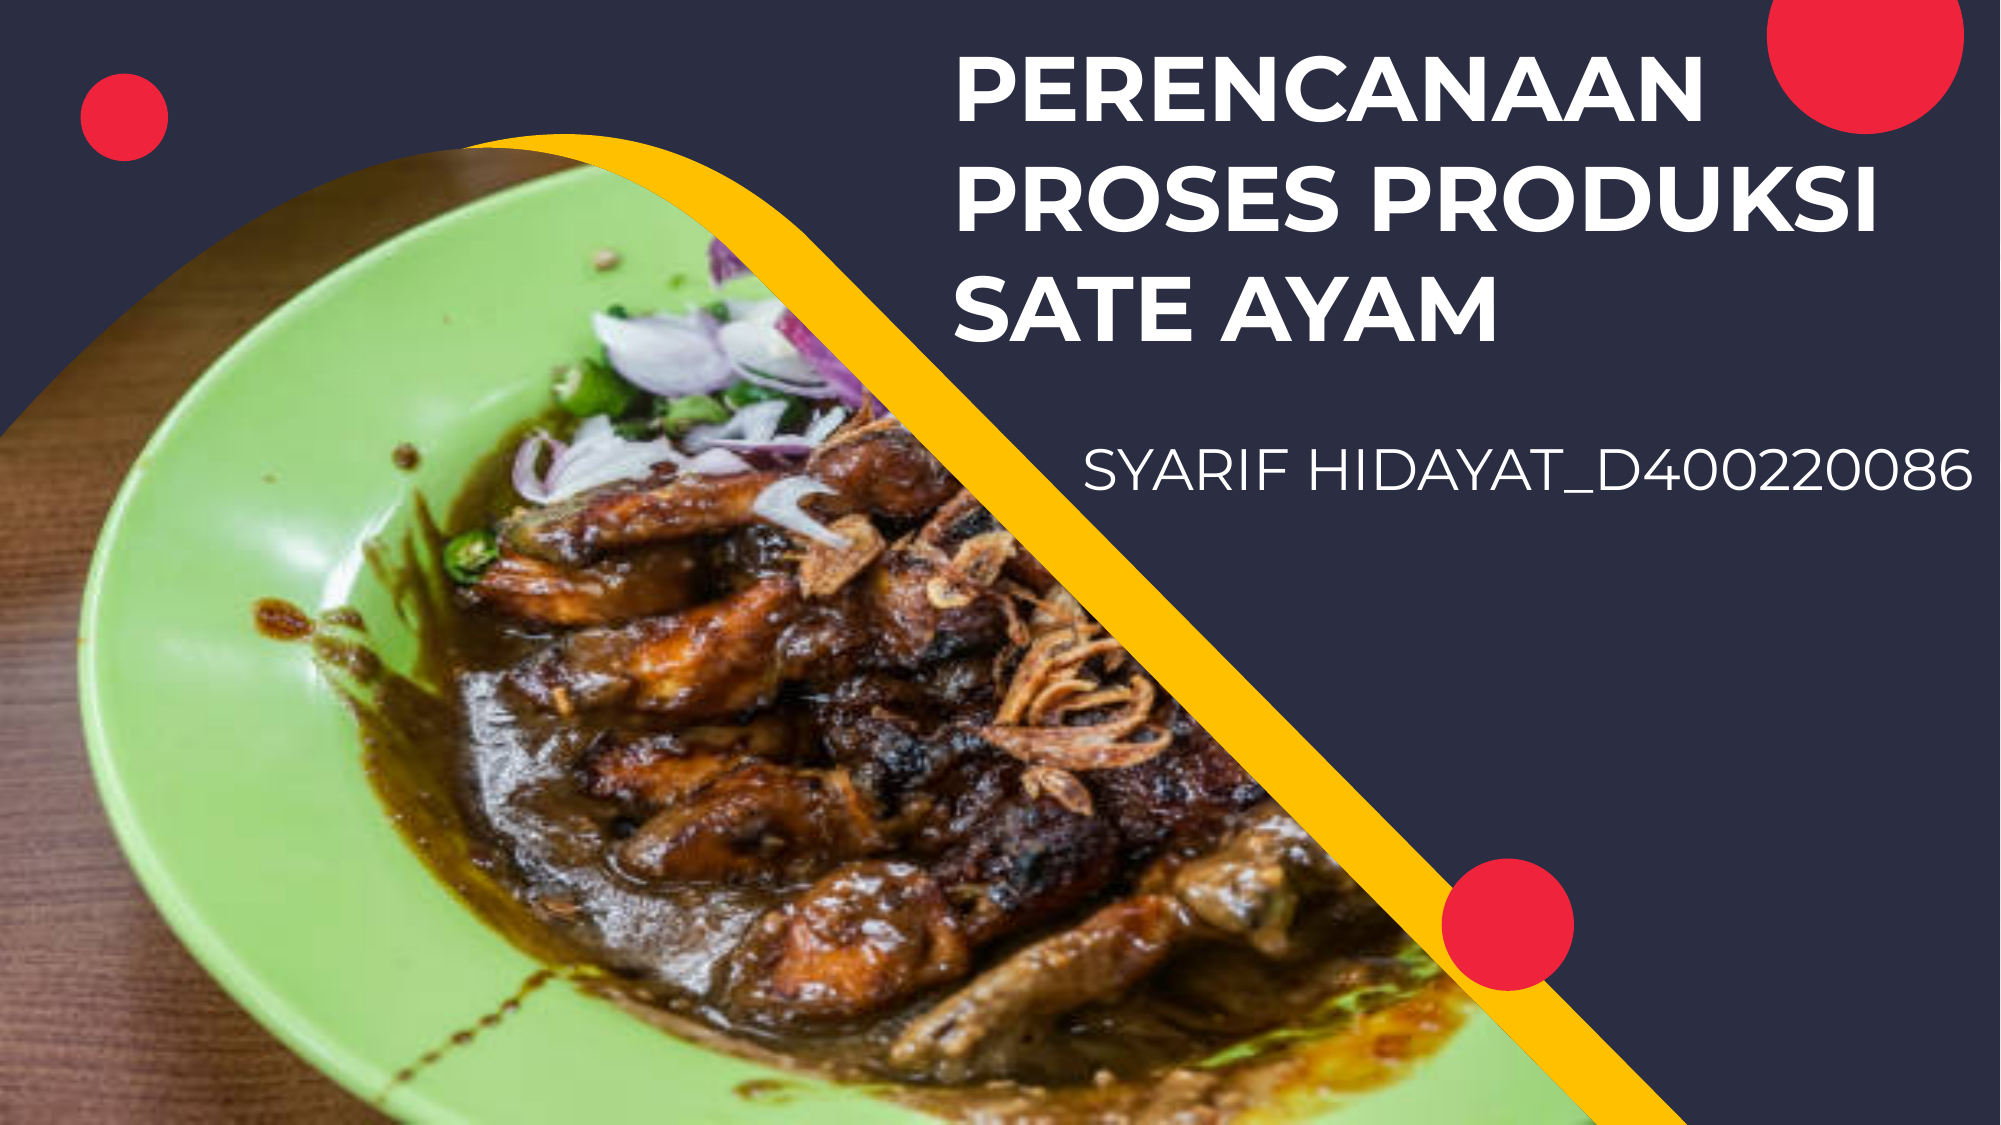

PERENCANAAN
PROSES PRODUKSI
SATE AYAM

SYARIF HIDAYAT_D400220086